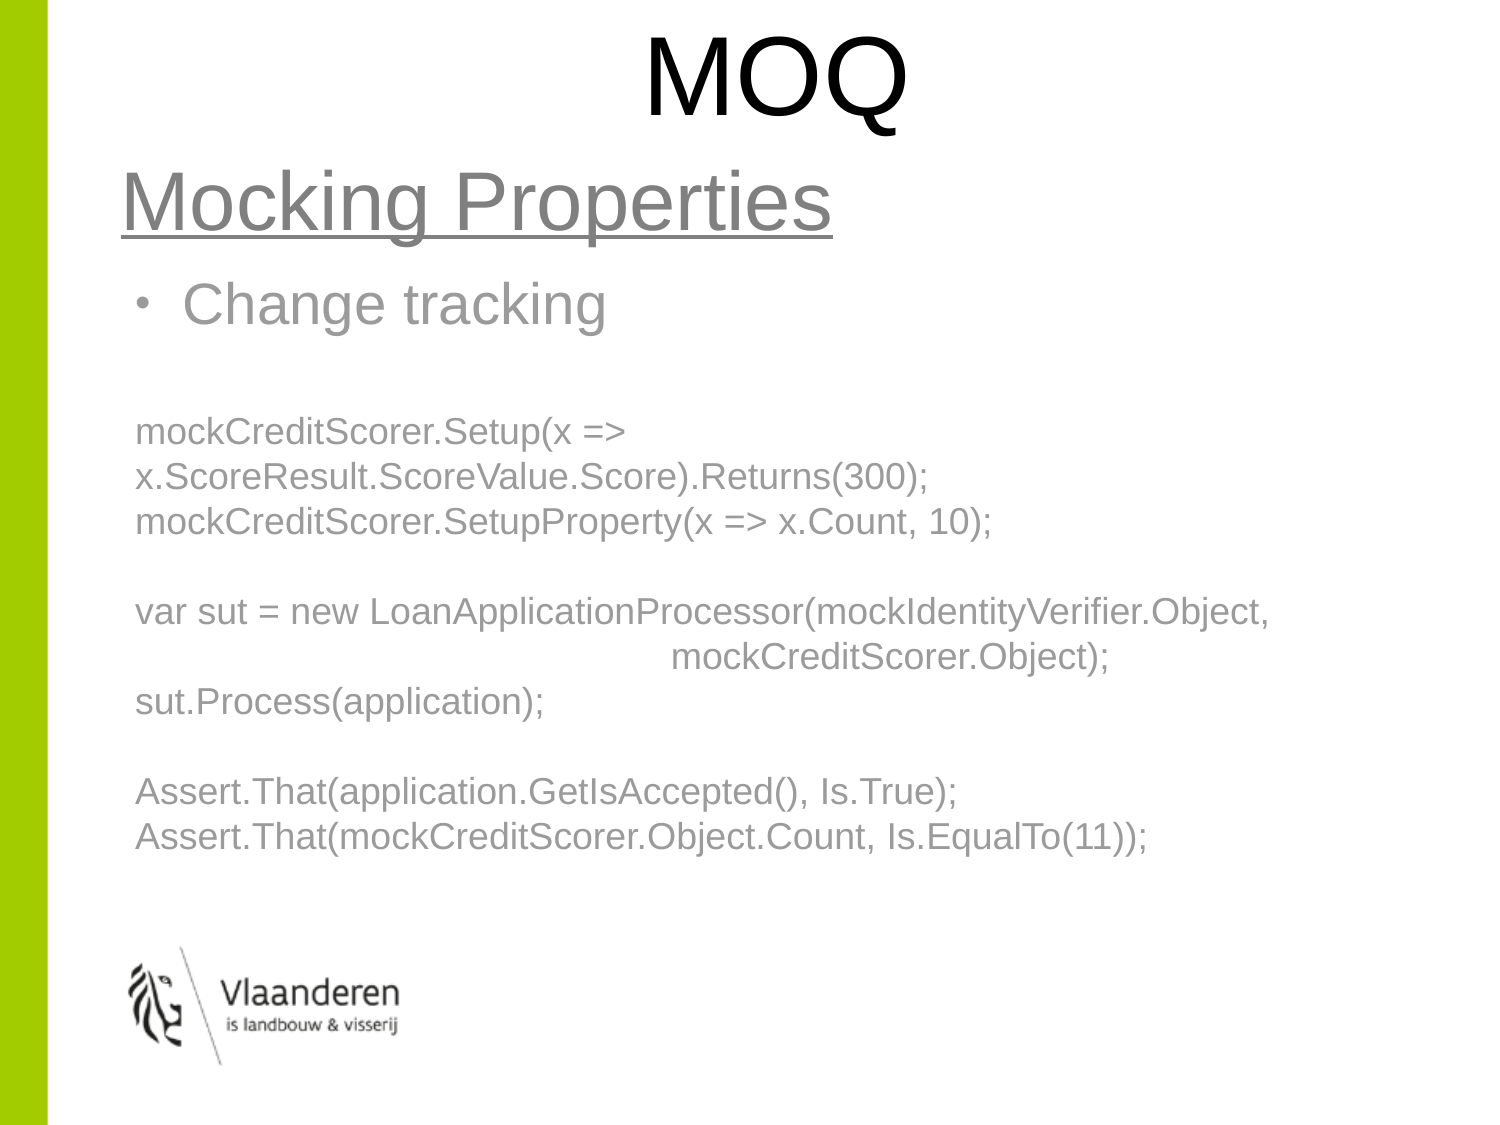

# MOQ
Mocking Properties
Change tracking

mockCreditScorer.Setup(x => x.ScoreResult.ScoreValue.Score).Returns(300);
mockCreditScorer.SetupProperty(x => x.Count, 10);

var sut = new LoanApplicationProcessor(mockIdentityVerifier.Object,
                                                   mockCreditScorer.Object);
sut.Process(application);
Assert.That(application.GetIsAccepted(), Is.True);
Assert.That(mockCreditScorer.Object.Count, Is.EqualTo(11));